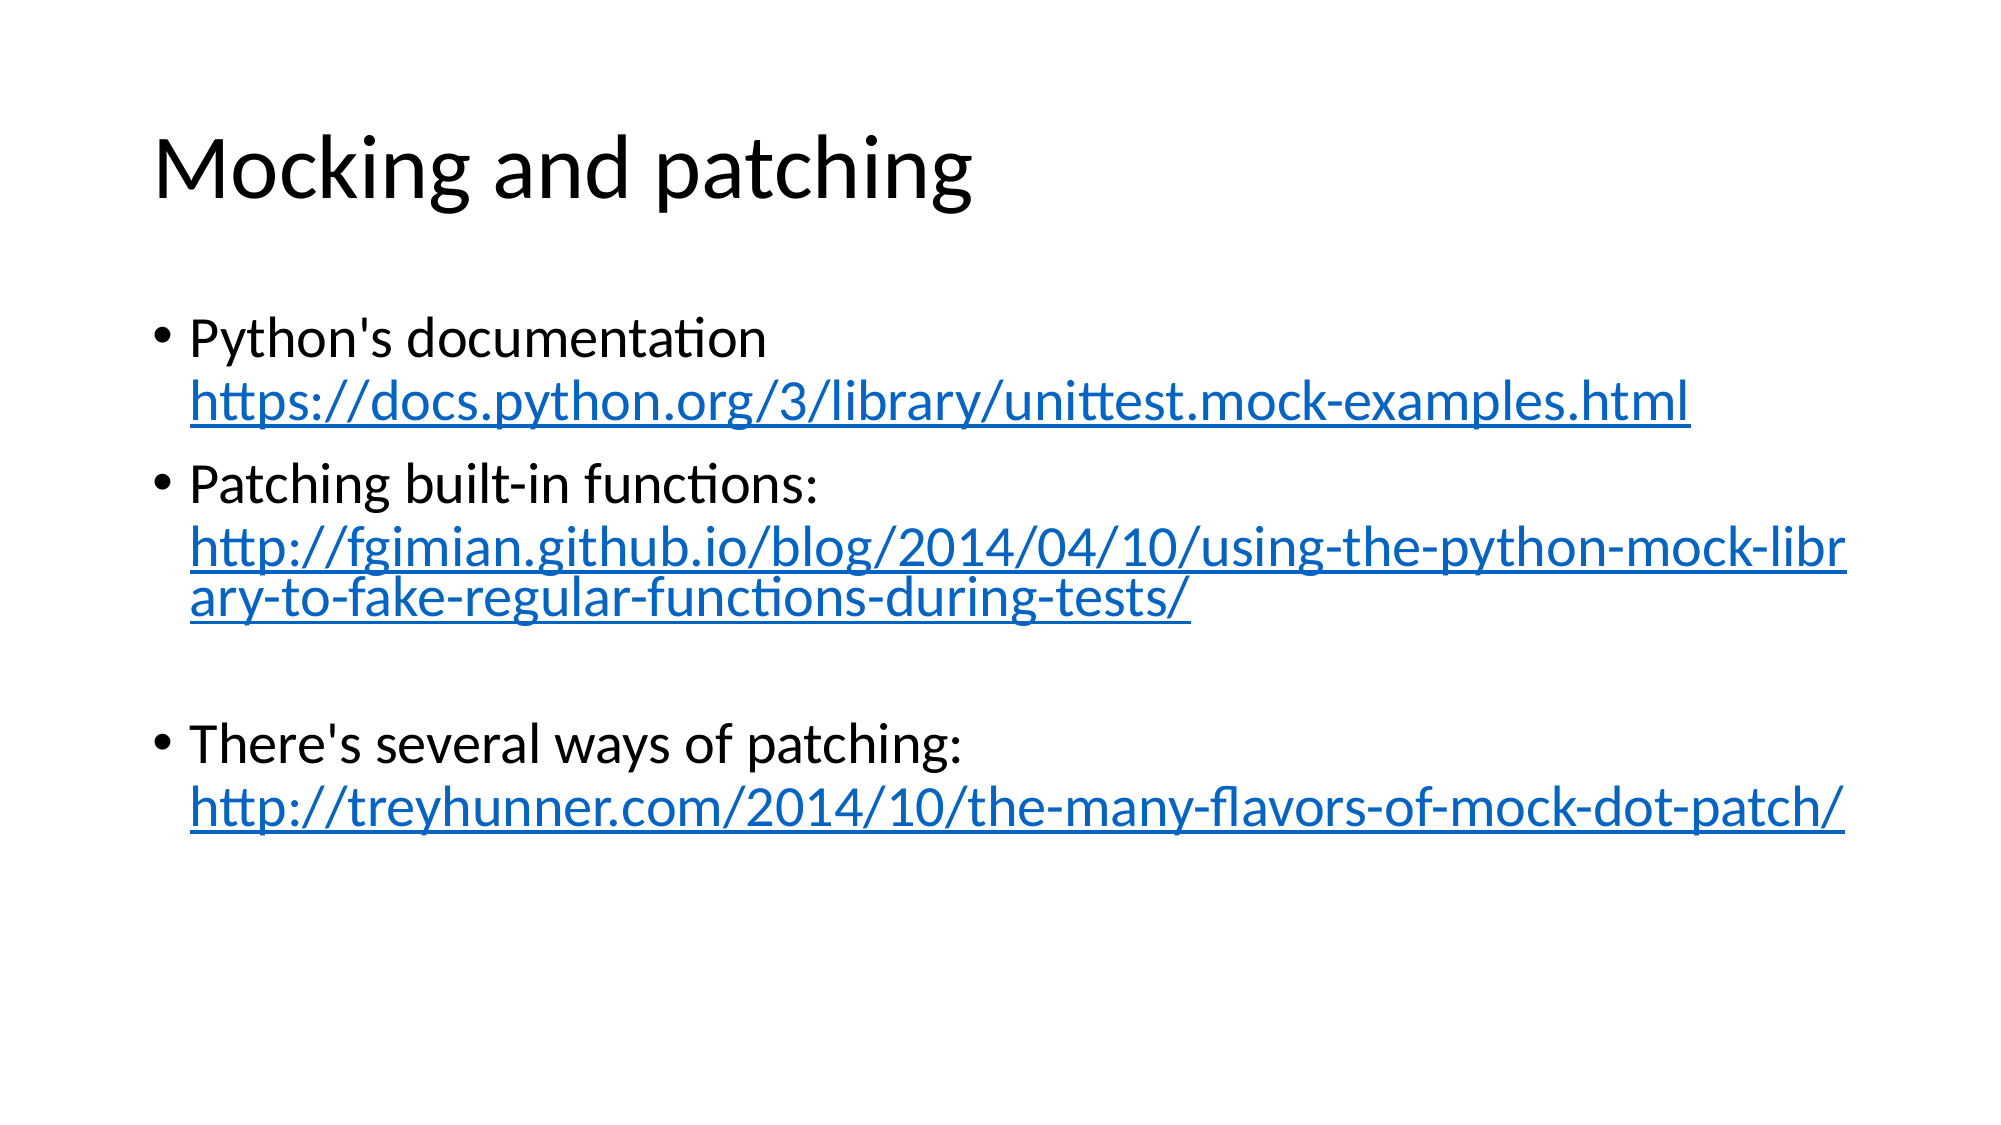

# Mocking and patching
Python's documentation https://docs.python.org/3/library/unittest.mock-examples.html
Patching built-in functions: http://fgimian.github.io/blog/2014/04/10/using-the-python-mock-library-to-fake-regular-functions-during-tests/
There's several ways of patching: http://treyhunner.com/2014/10/the-many-flavors-of-mock-dot-patch/